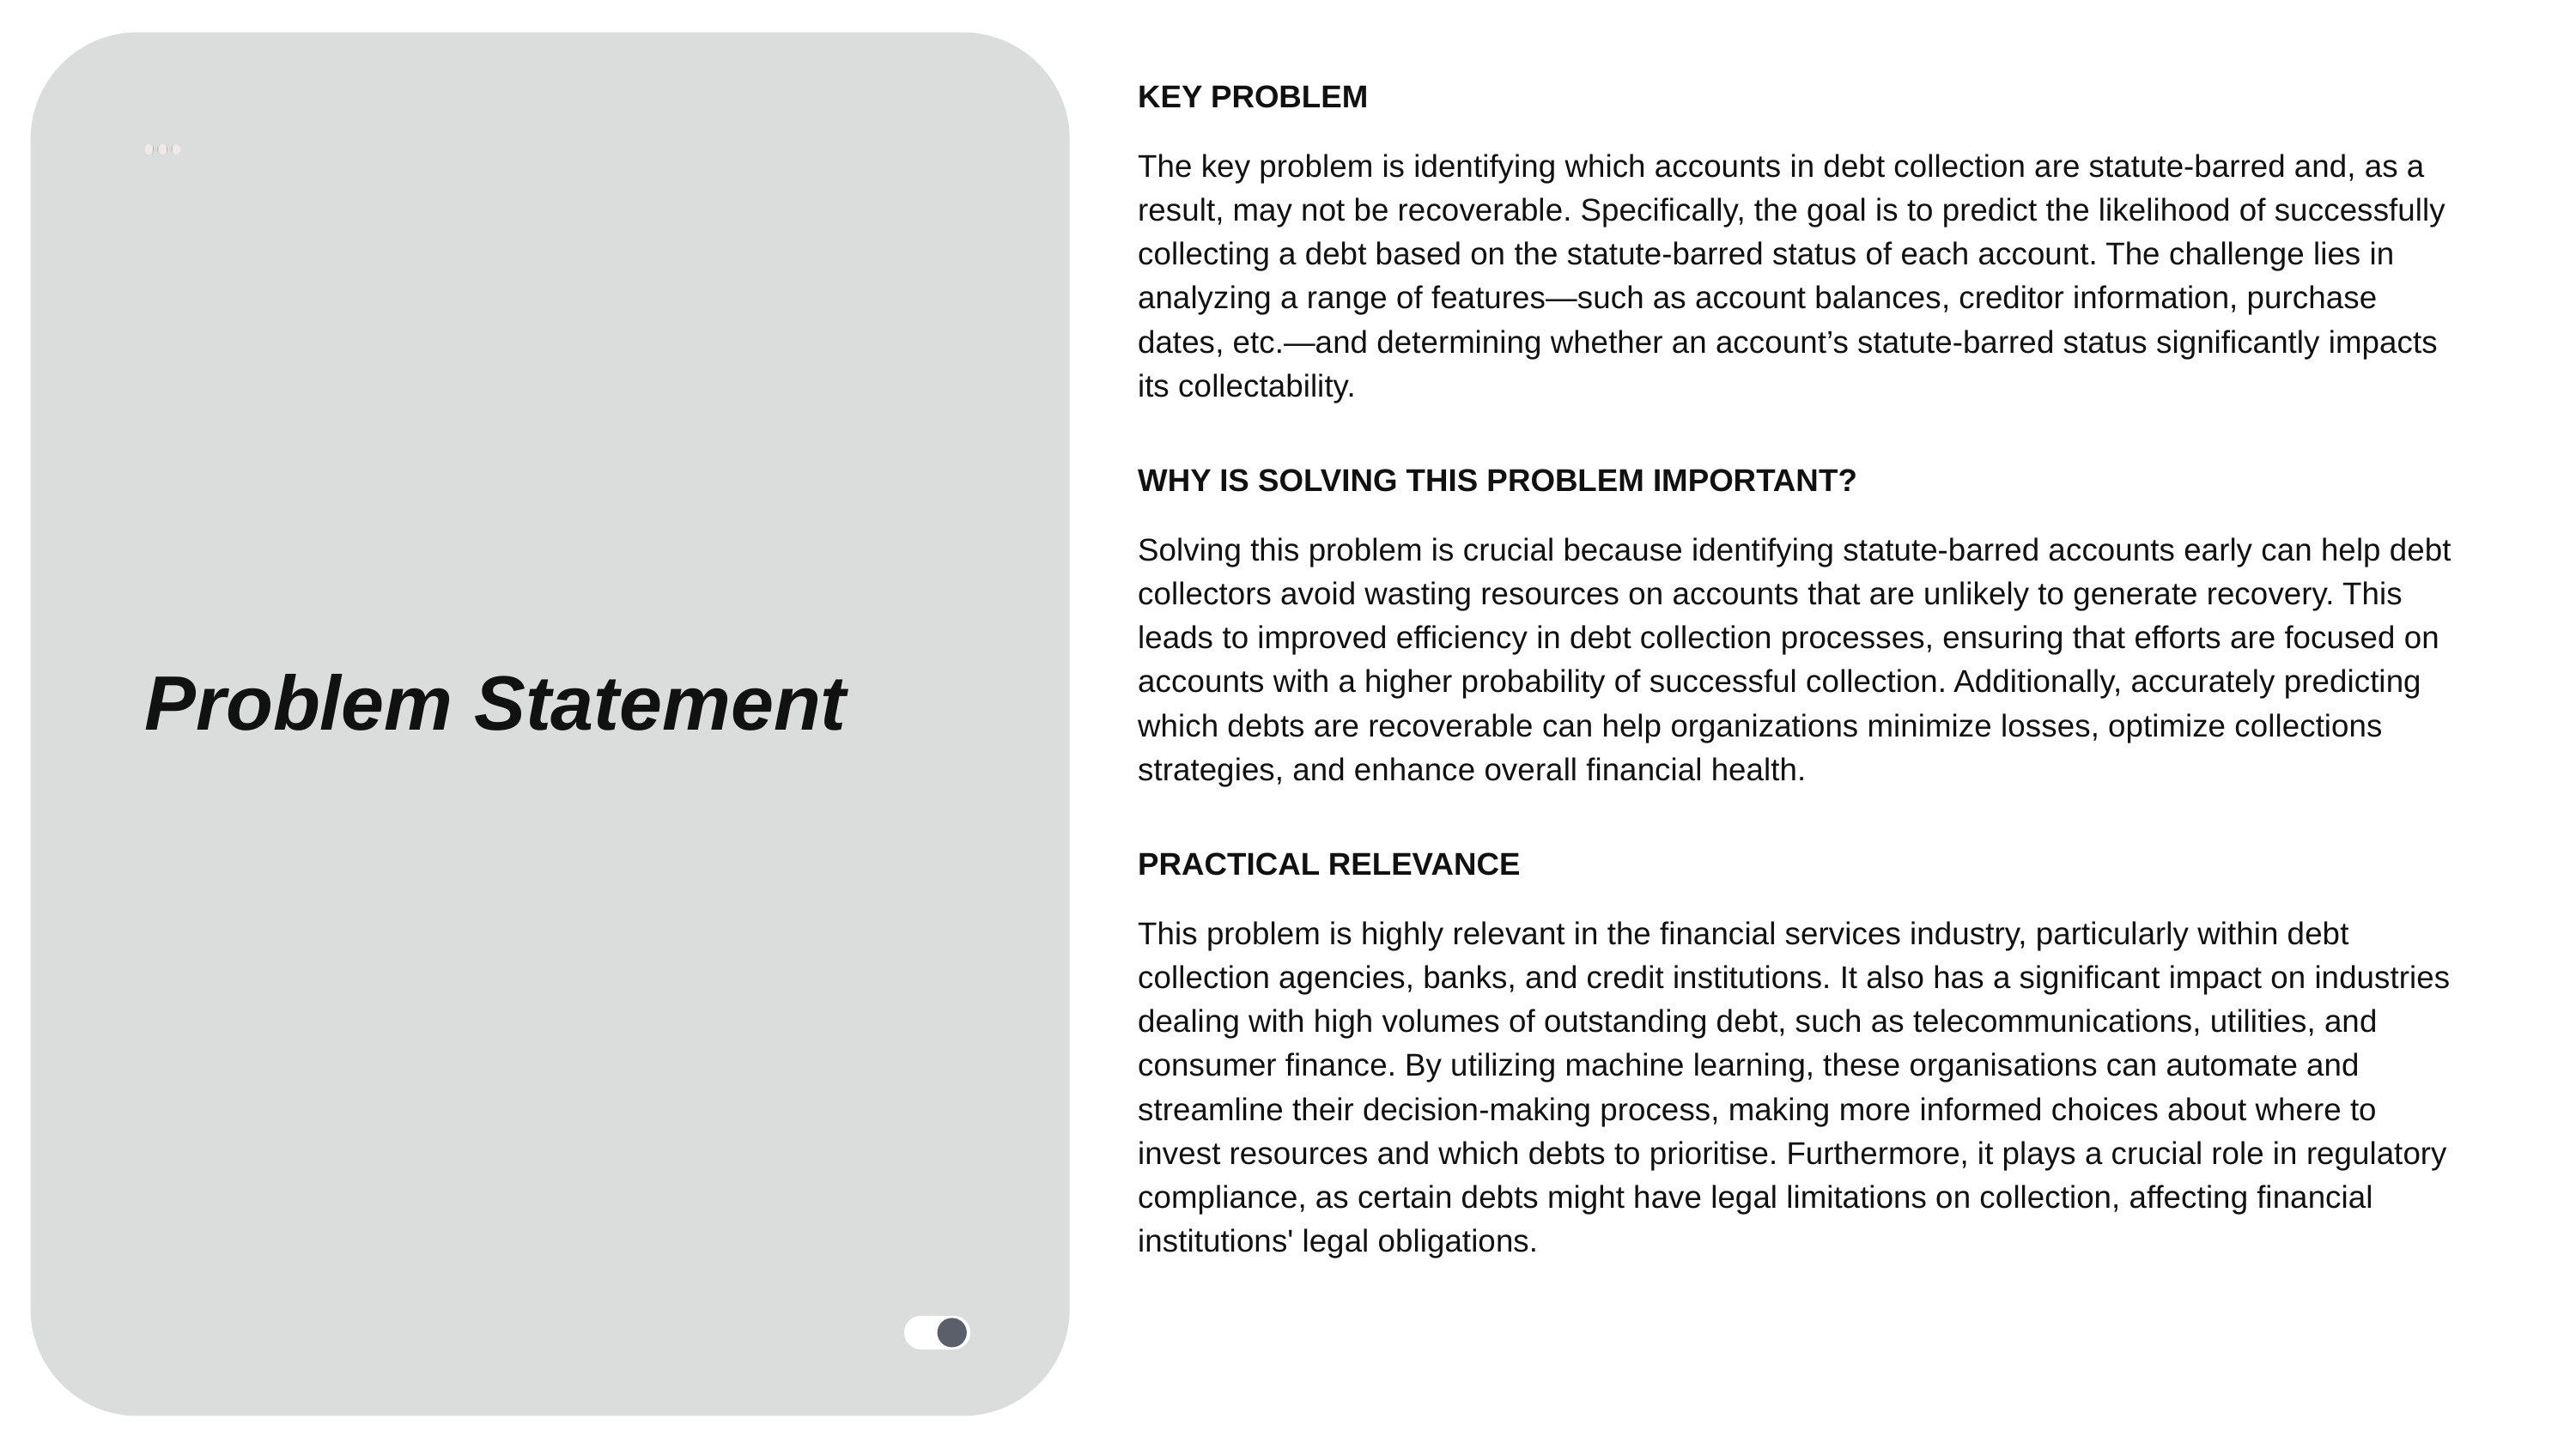

KEY PROBLEM
The key problem is identifying which accounts in debt collection are statute-barred and, as a result, may not be recoverable. Specifically, the goal is to predict the likelihood of successfully collecting a debt based on the statute-barred status of each account. The challenge lies in analyzing a range of features—such as account balances, creditor information, purchase dates, etc.—and determining whether an account’s statute-barred status significantly impacts its collectability.

WHY IS SOLVING THIS PROBLEM IMPORTANT?
Solving this problem is crucial because identifying statute-barred accounts early can help debt collectors avoid wasting resources on accounts that are unlikely to generate recovery. This leads to improved efficiency in debt collection processes, ensuring that efforts are focused on accounts with a higher probability of successful collection. Additionally, accurately predicting which debts are recoverable can help organizations minimize losses, optimize collections strategies, and enhance overall financial health.
Problem Statement
PRACTICAL RELEVANCE
This problem is highly relevant in the financial services industry, particularly within debt collection agencies, banks, and credit institutions. It also has a significant impact on industries dealing with high volumes of outstanding debt, such as telecommunications, utilities, and consumer finance. By utilizing machine learning, these organisations can automate and streamline their decision-making process, making more informed choices about where to invest resources and which debts to prioritise. Furthermore, it plays a crucial role in regulatory compliance, as certain debts might have legal limitations on collection, affecting financial institutions' legal obligations.